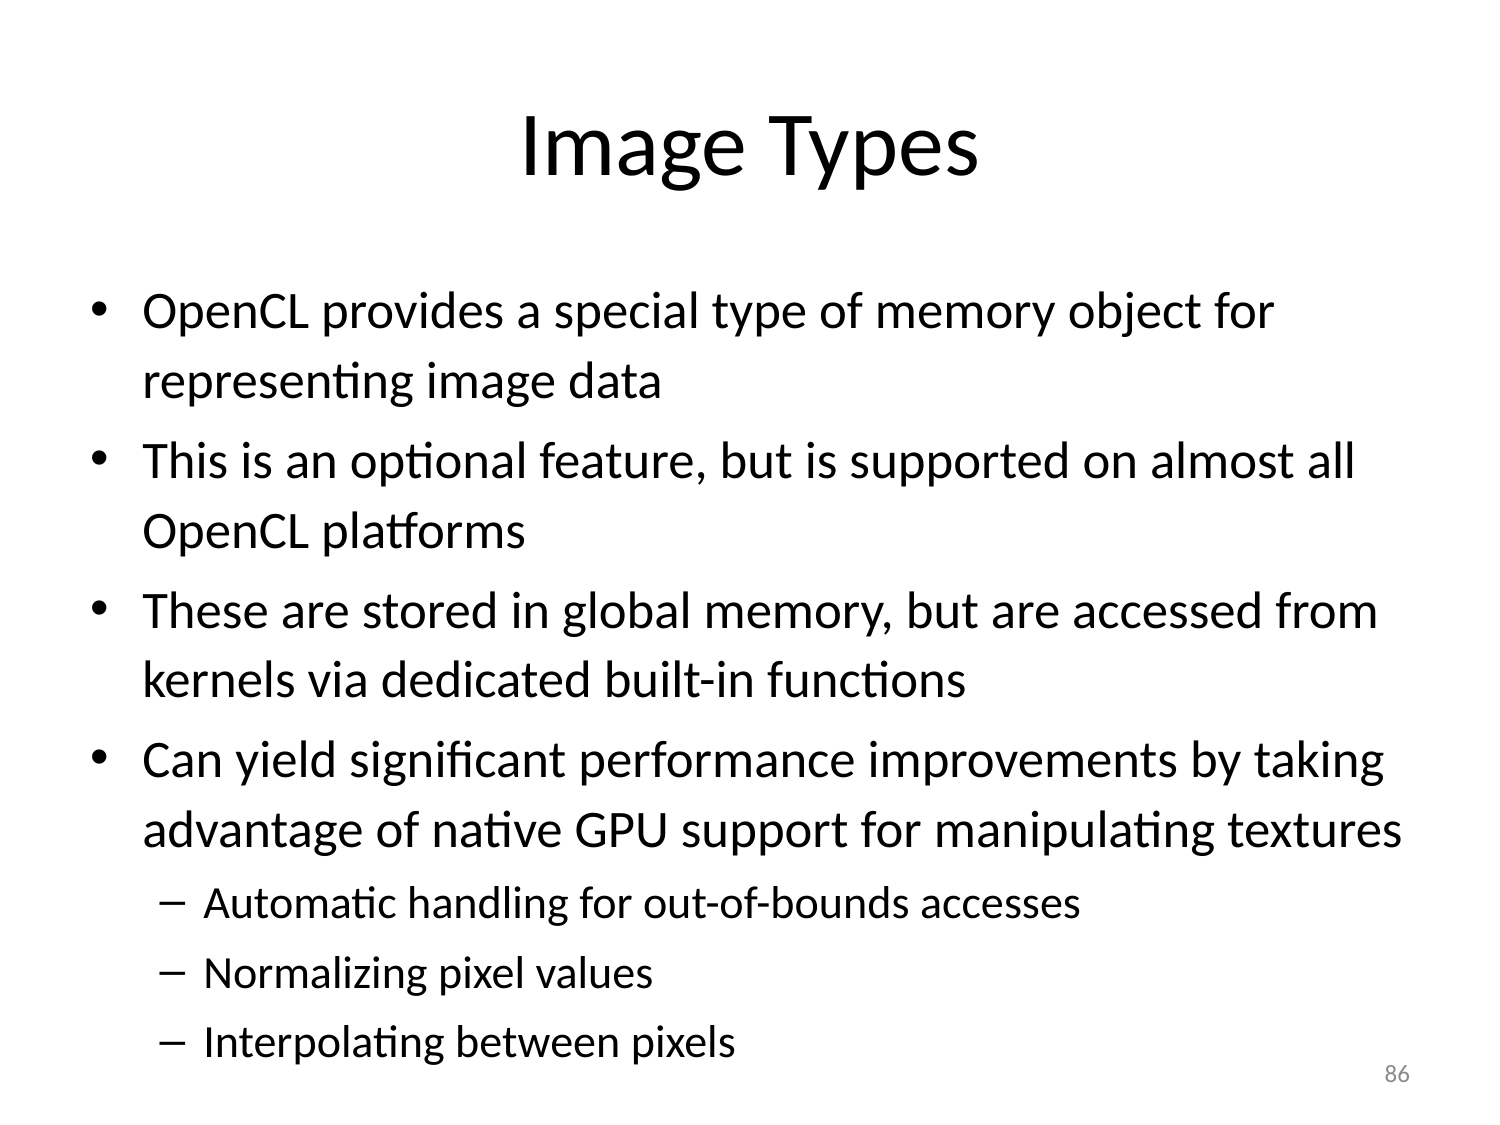

# Image Types
OpenCL provides a special type of memory object for representing image data
This is an optional feature, but is supported on almost all OpenCL platforms
These are stored in global memory, but are accessed from kernels via dedicated built-in functions
Can yield significant performance improvements by taking advantage of native GPU support for manipulating textures
Automatic handling for out-of-bounds accesses
Normalizing pixel values
Interpolating between pixels
86